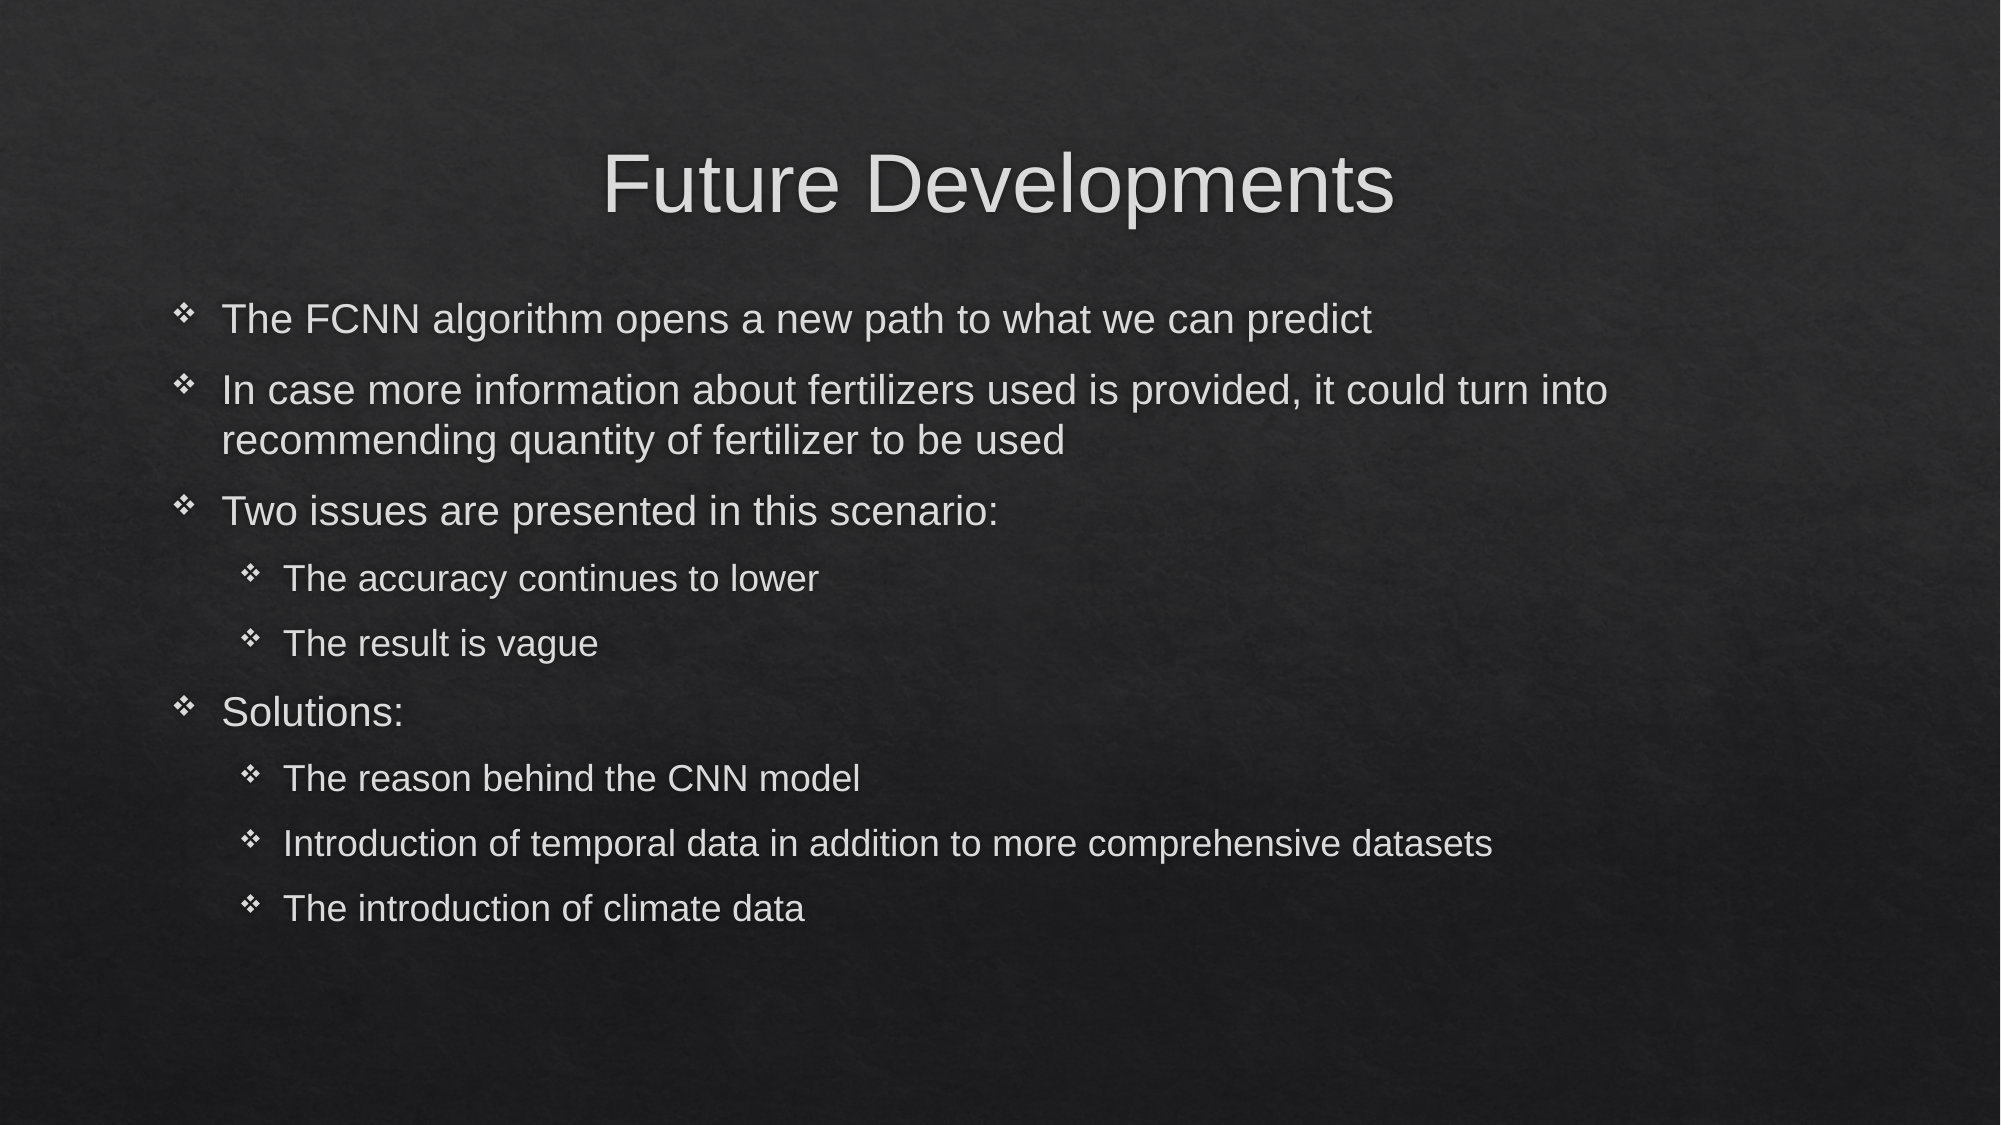

# Future Developments
The FCNN algorithm opens a new path to what we can predict
In case more information about fertilizers used is provided, it could turn into recommending quantity of fertilizer to be used
Two issues are presented in this scenario:
The accuracy continues to lower
The result is vague
Solutions:
The reason behind the CNN model
Introduction of temporal data in addition to more comprehensive datasets
The introduction of climate data